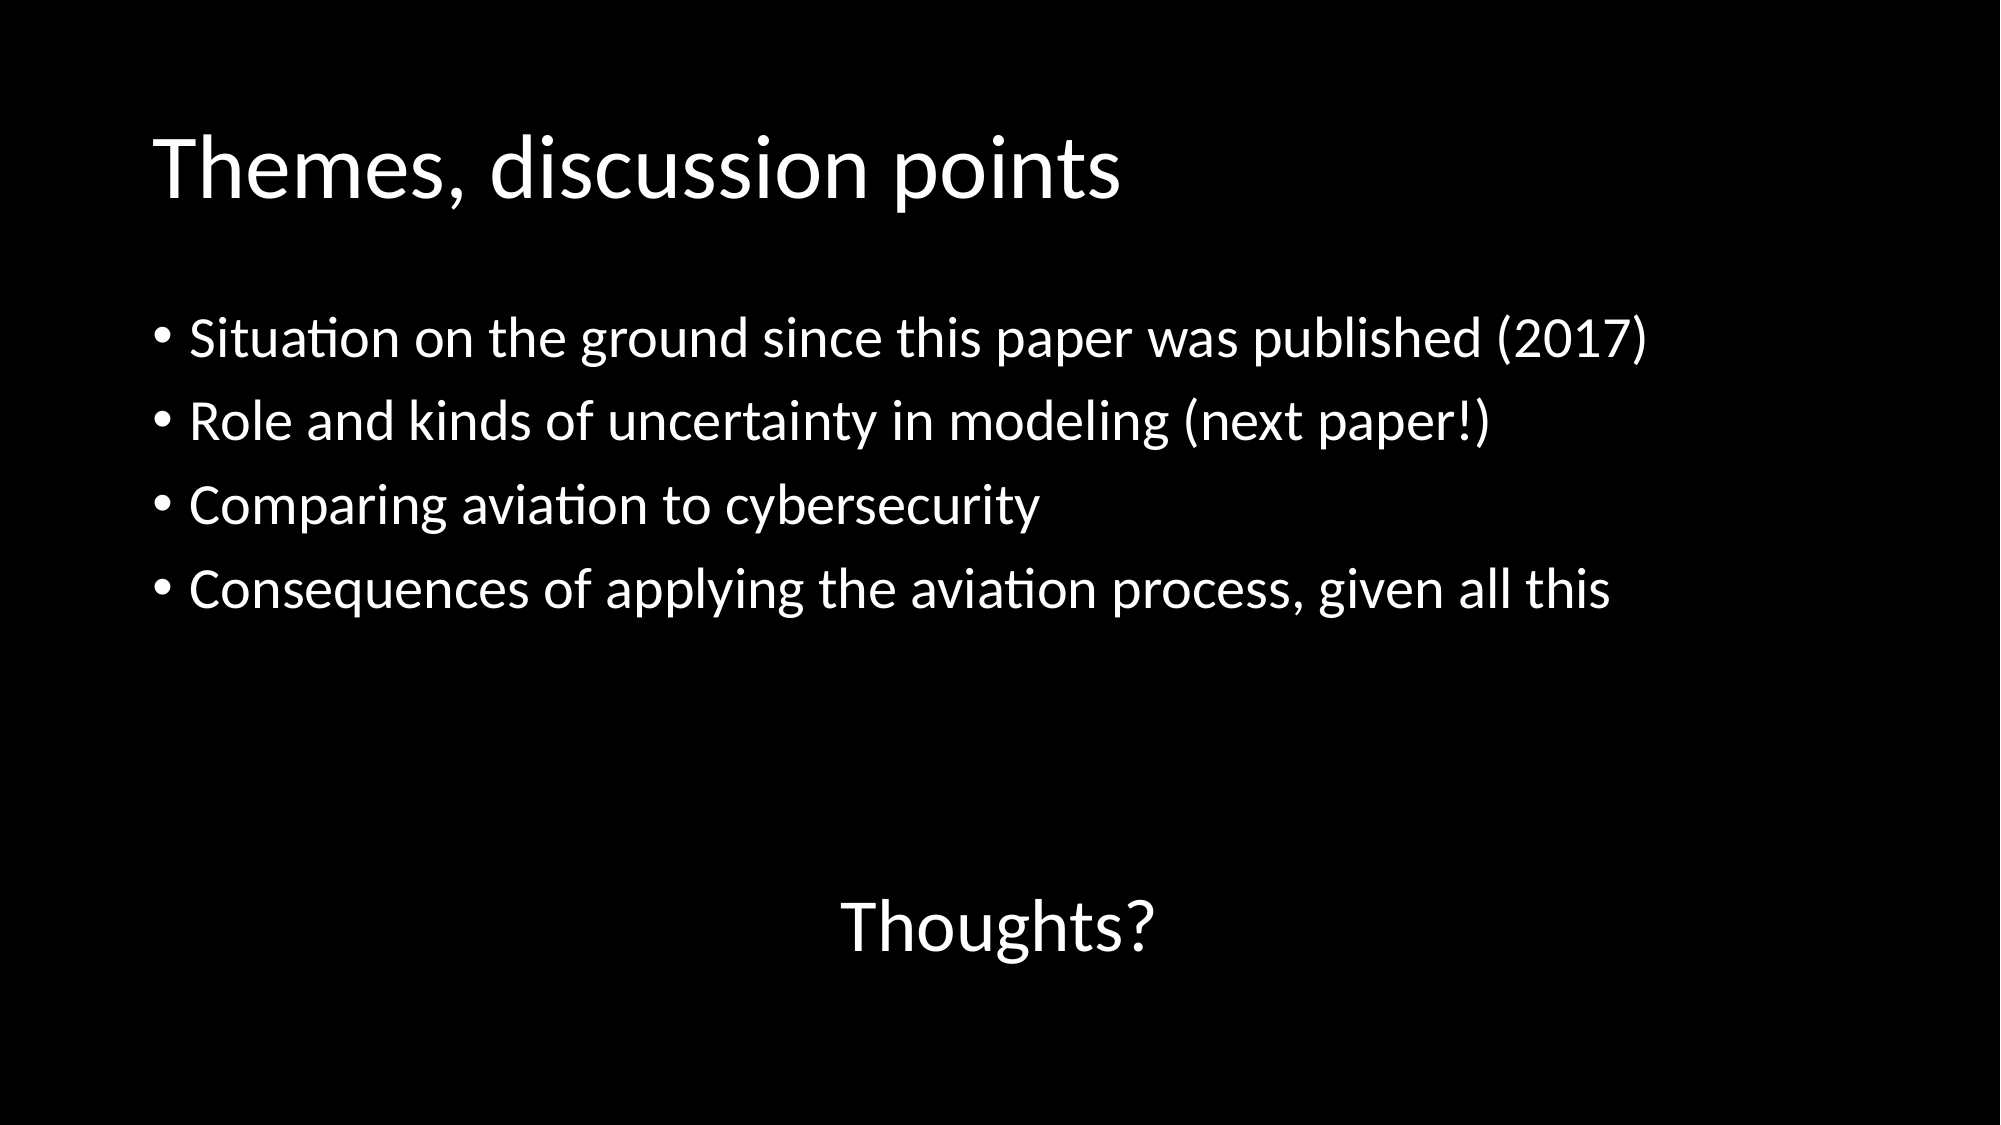

# Themes, discussion points
Situation on the ground since this paper was published (2017)
Role and kinds of uncertainty in modeling (next paper!)
Comparing aviation to cybersecurity
Consequences of applying the aviation process, given all this

Thoughts?